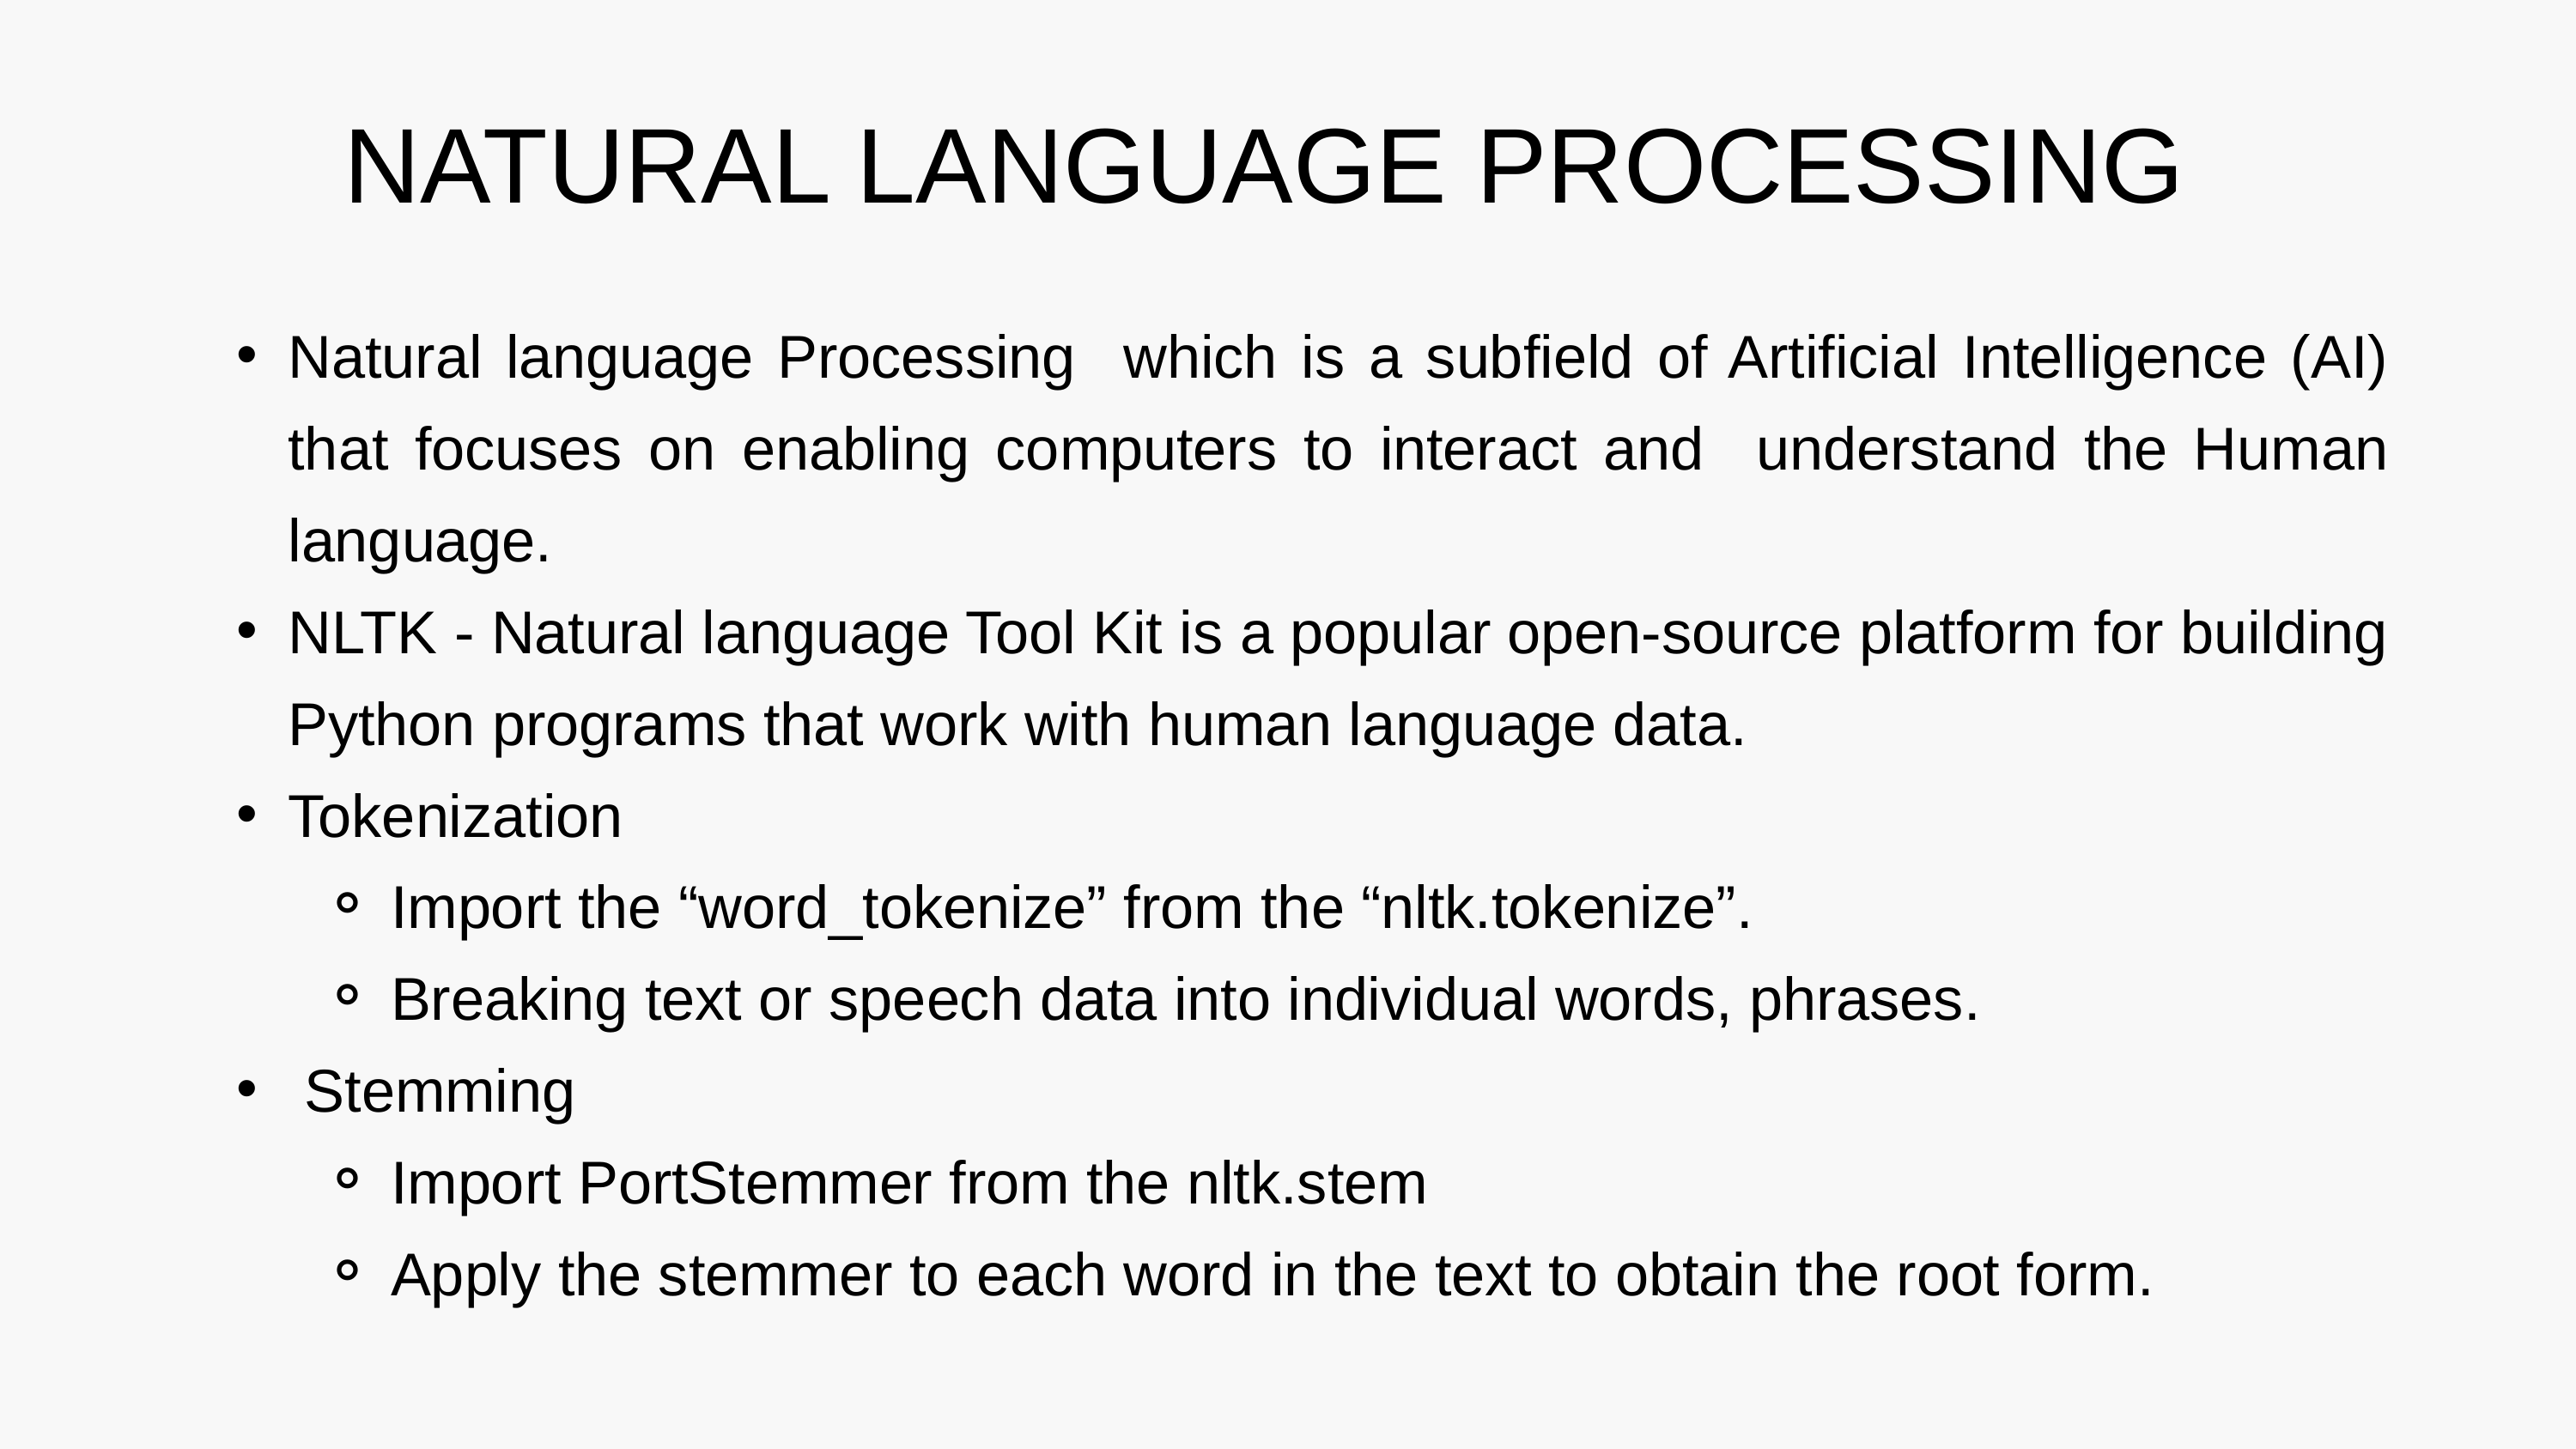

NATURAL LANGUAGE PROCESSING
Natural language Processing  which is a subfield of Artificial Intelligence (AI) that focuses on enabling computers to interact and  understand the Human language.
NLTK - Natural language Tool Kit is a popular open-source platform for building Python programs that work with human language data.
Tokenization
Import the “word_tokenize” from the “nltk.tokenize”.
Breaking text or speech data into individual words, phrases.
 Stemming
Import PortStemmer from the nltk.stem
Apply the stemmer to each word in the text to obtain the root form.